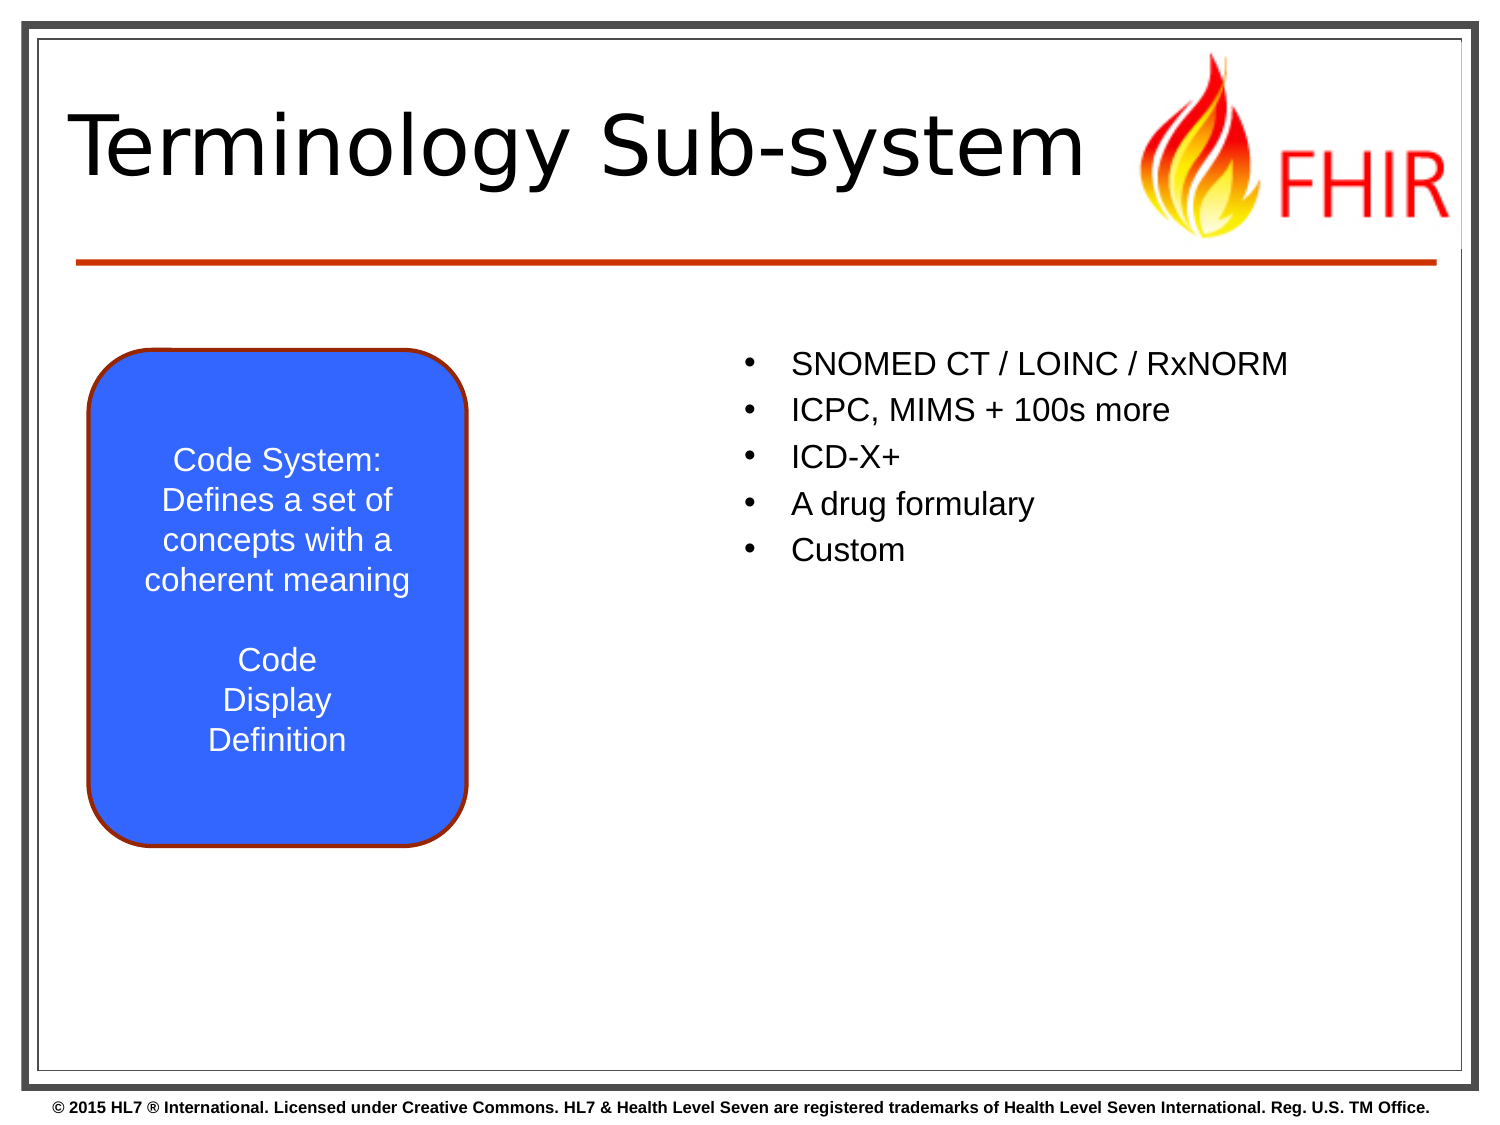

# Terminology Sub-system
SNOMED CT / LOINC / RxNORM
ICPC, MIMS + 100s more
ICD-X+
A drug formulary
Custom

Code System:
Defines a set of concepts with a coherent meaning
Code
Display
Definition